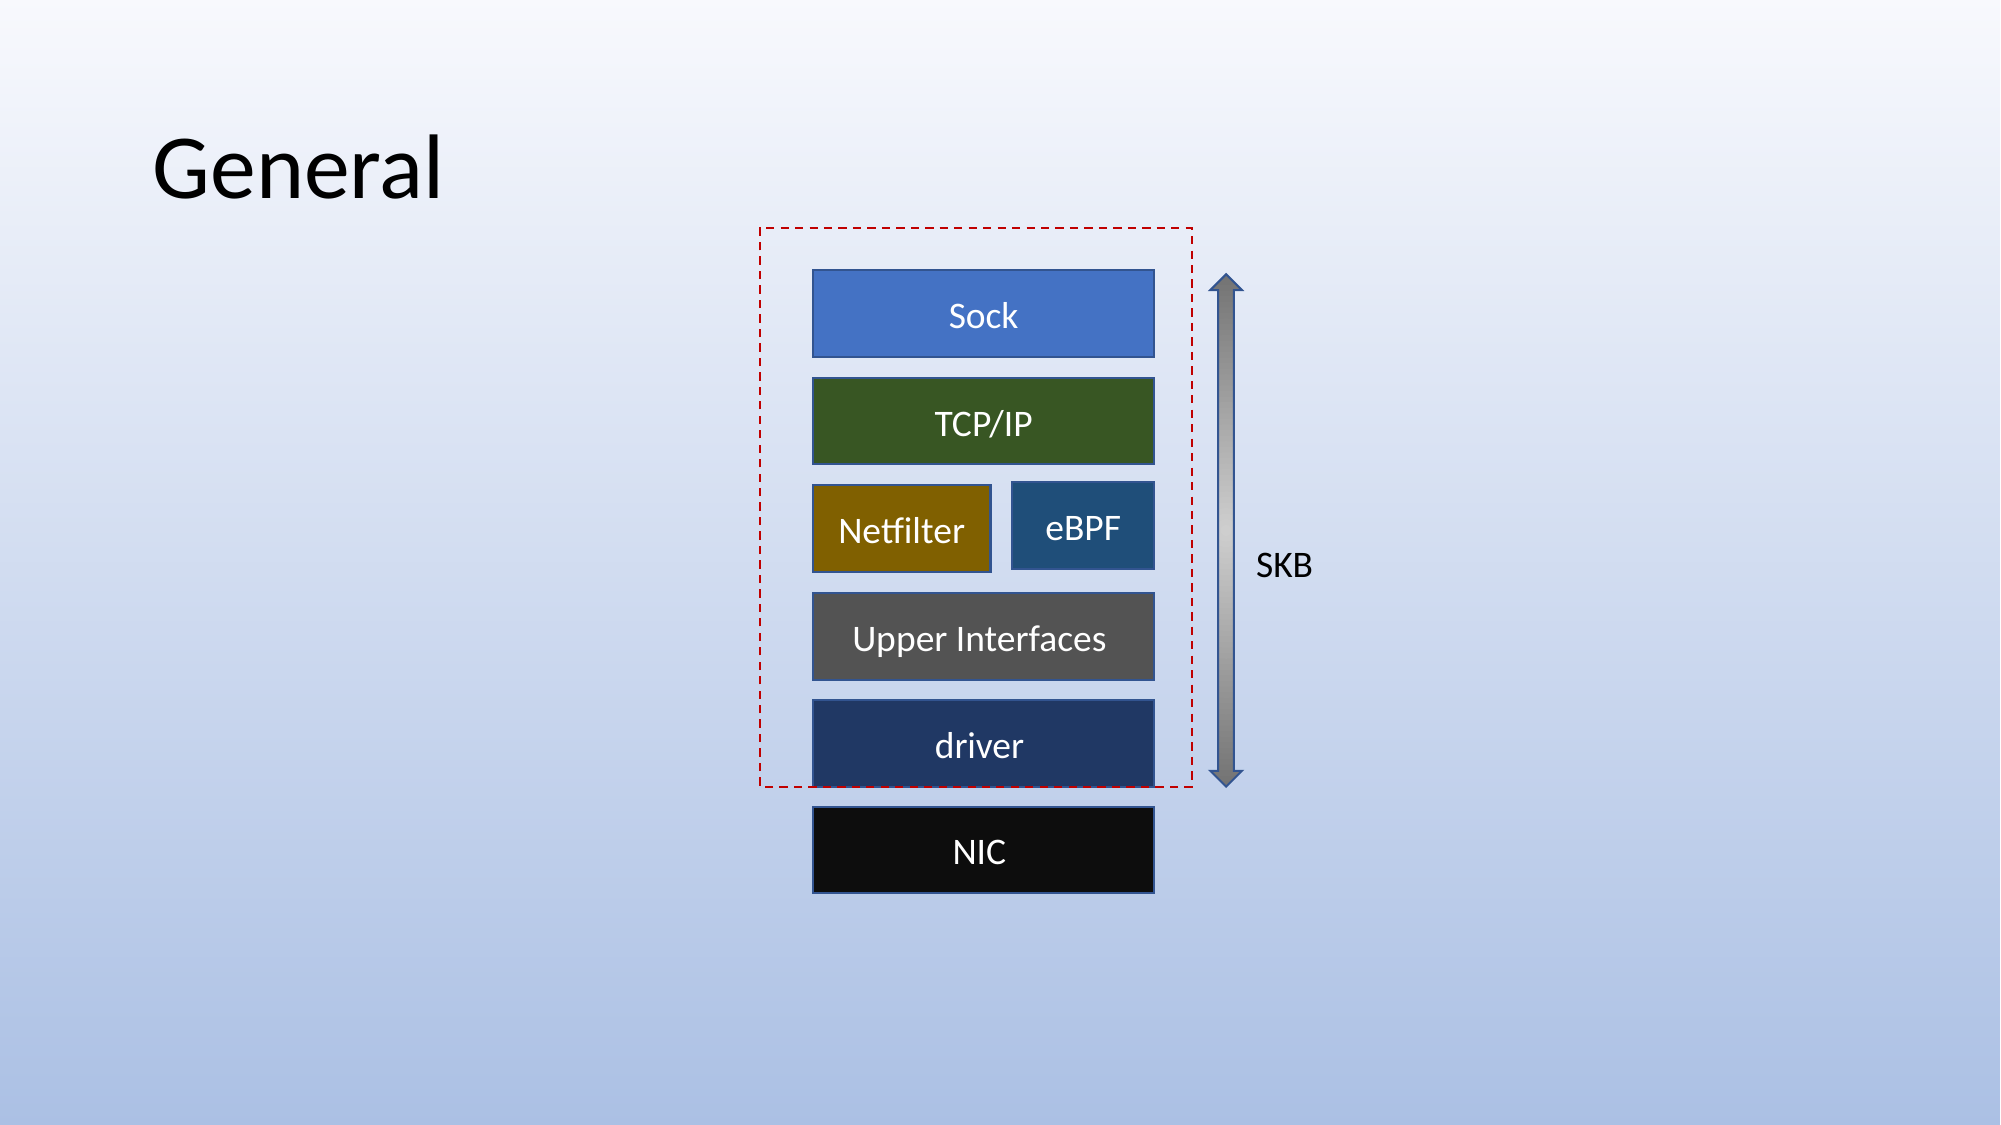

# General

Sock

TCP/IP
eBPF
Netfilter
SKB
Upper Interfaces
driver
NIC